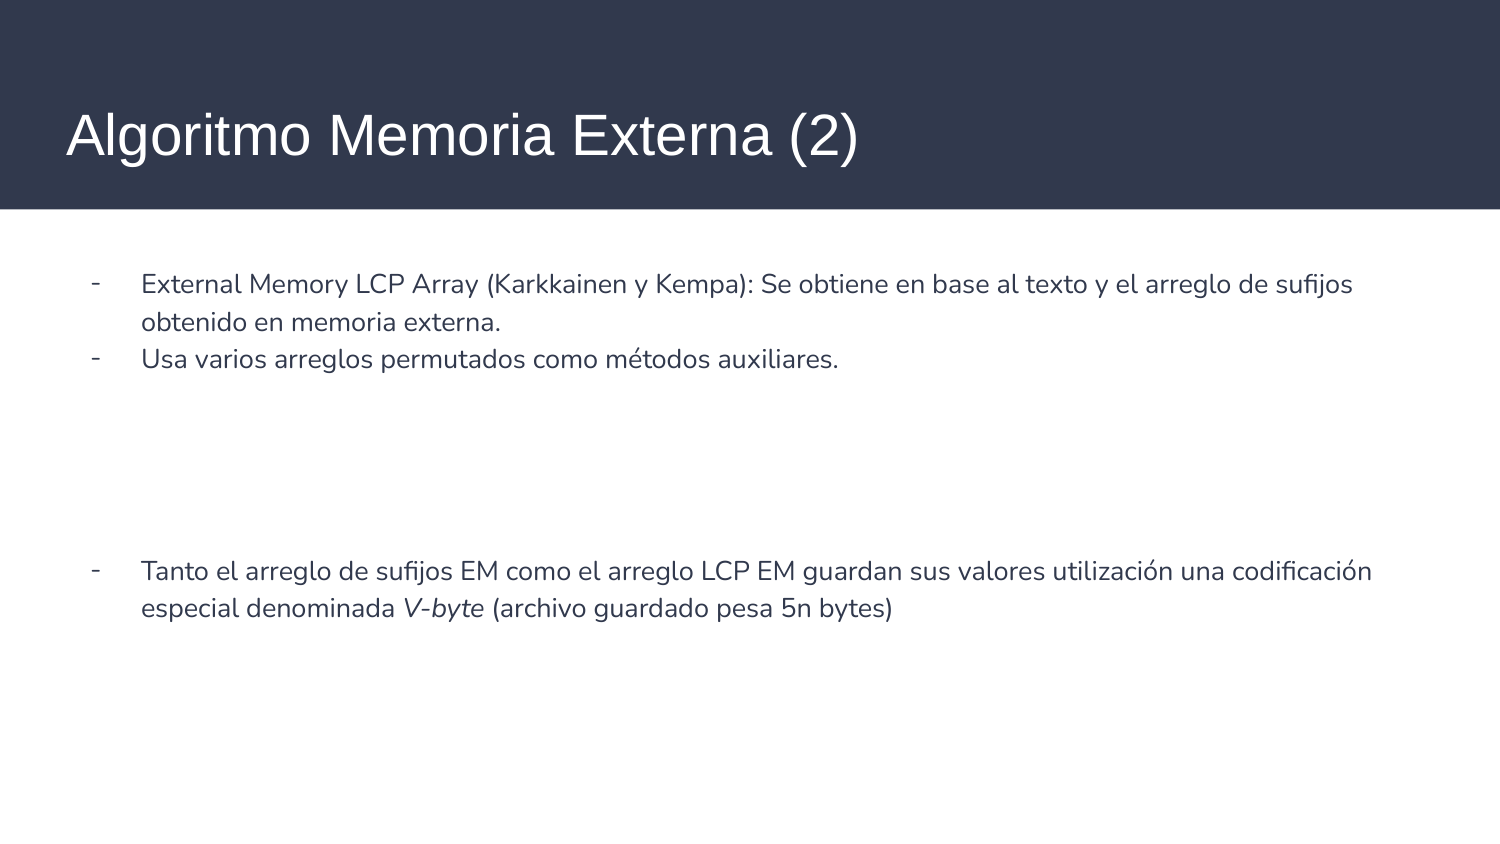

# Algoritmo Memoria Externa (2)
External Memory LCP Array (Karkkainen y Kempa): Se obtiene en base al texto y el arreglo de sufijos obtenido en memoria externa.
Usa varios arreglos permutados como métodos auxiliares.

Tanto el arreglo de sufijos EM como el arreglo LCP EM guardan sus valores utilización una codificación especial denominada V-byte (archivo guardado pesa 5n bytes)